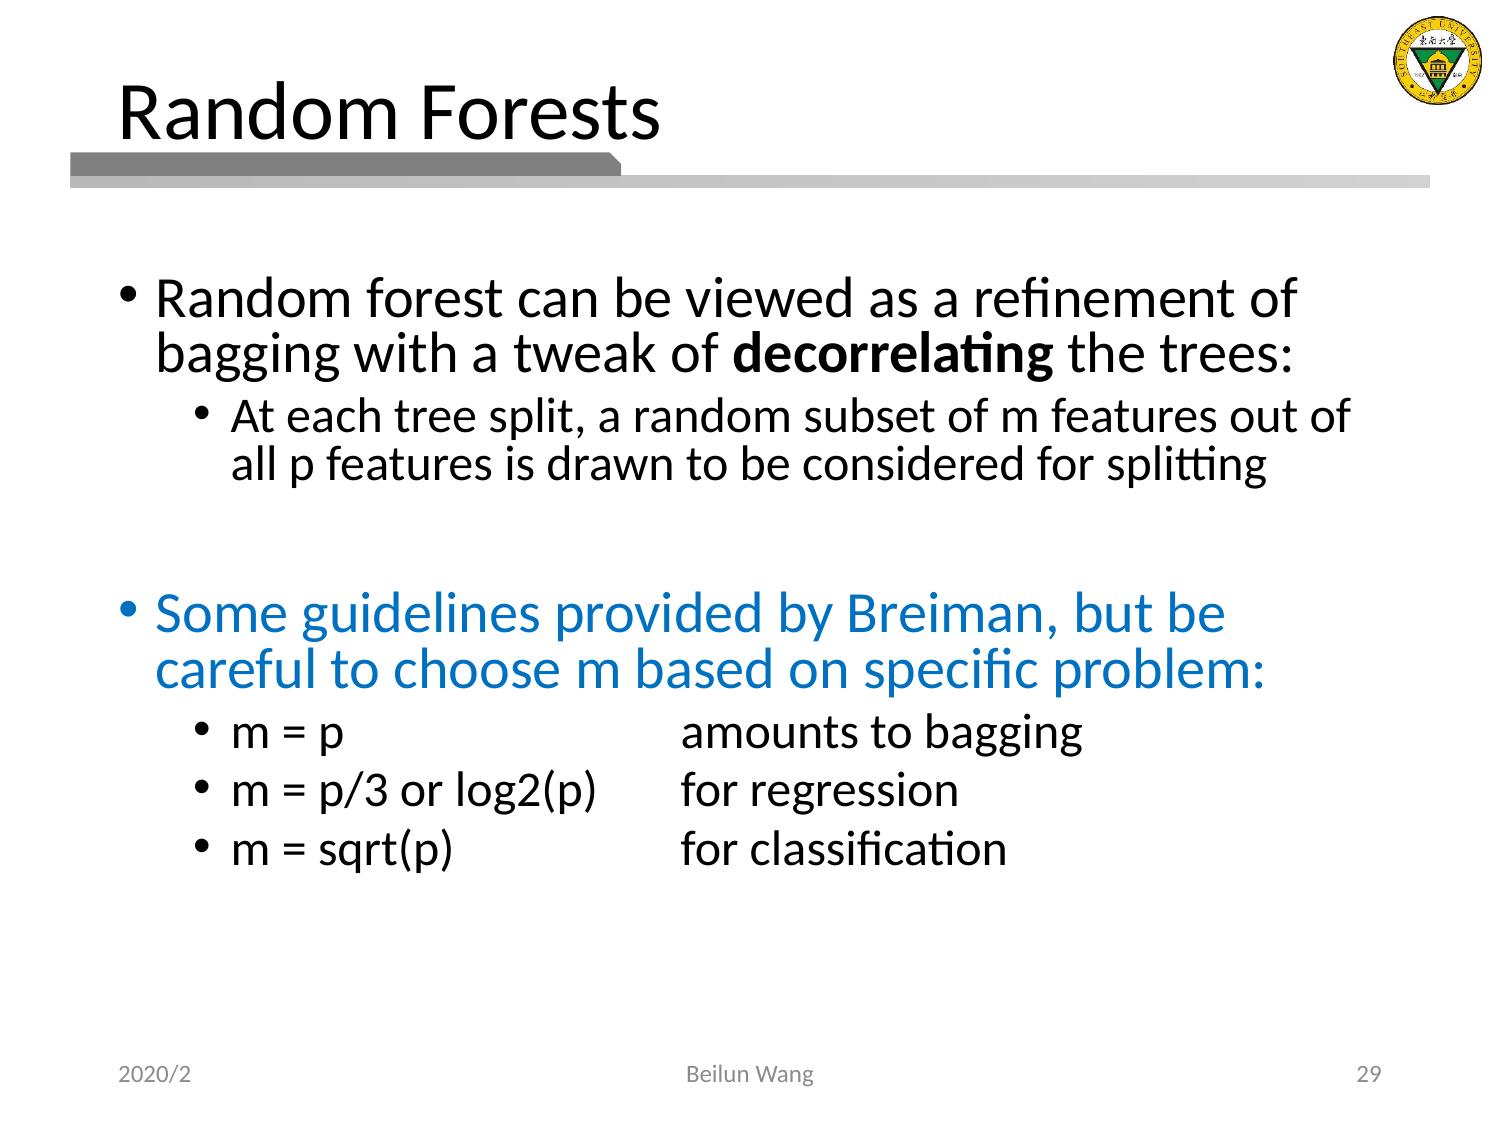

# Random Forests
Random forest can be viewed as a refinement of bagging with a tweak of decorrelating the trees:
At each tree split, a random subset of m features out of all p features is drawn to be considered for splitting

Some guidelines provided by Breiman, but be careful to choose m based on specific problem:
m = p			amounts to bagging
m = p/3 or log2(p)	for regression
m = sqrt(p)		for classification

2020/2
Beilun Wang
29